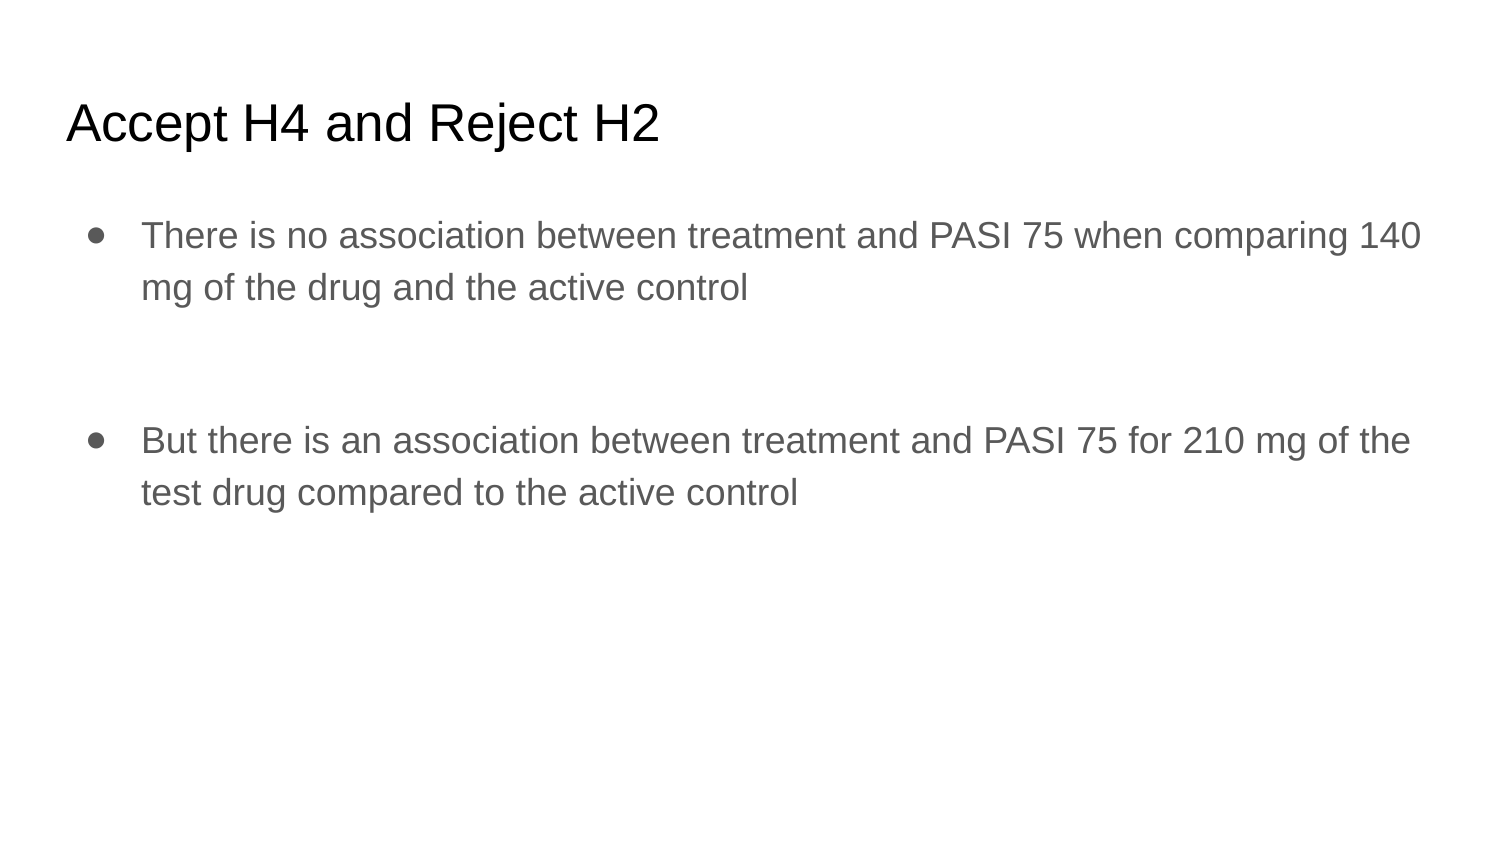

# Accept H4 and Reject H2
There is no association between treatment and PASI 75 when comparing 140 mg of the drug and the active control

But there is an association between treatment and PASI 75 for 210 mg of the test drug compared to the active control